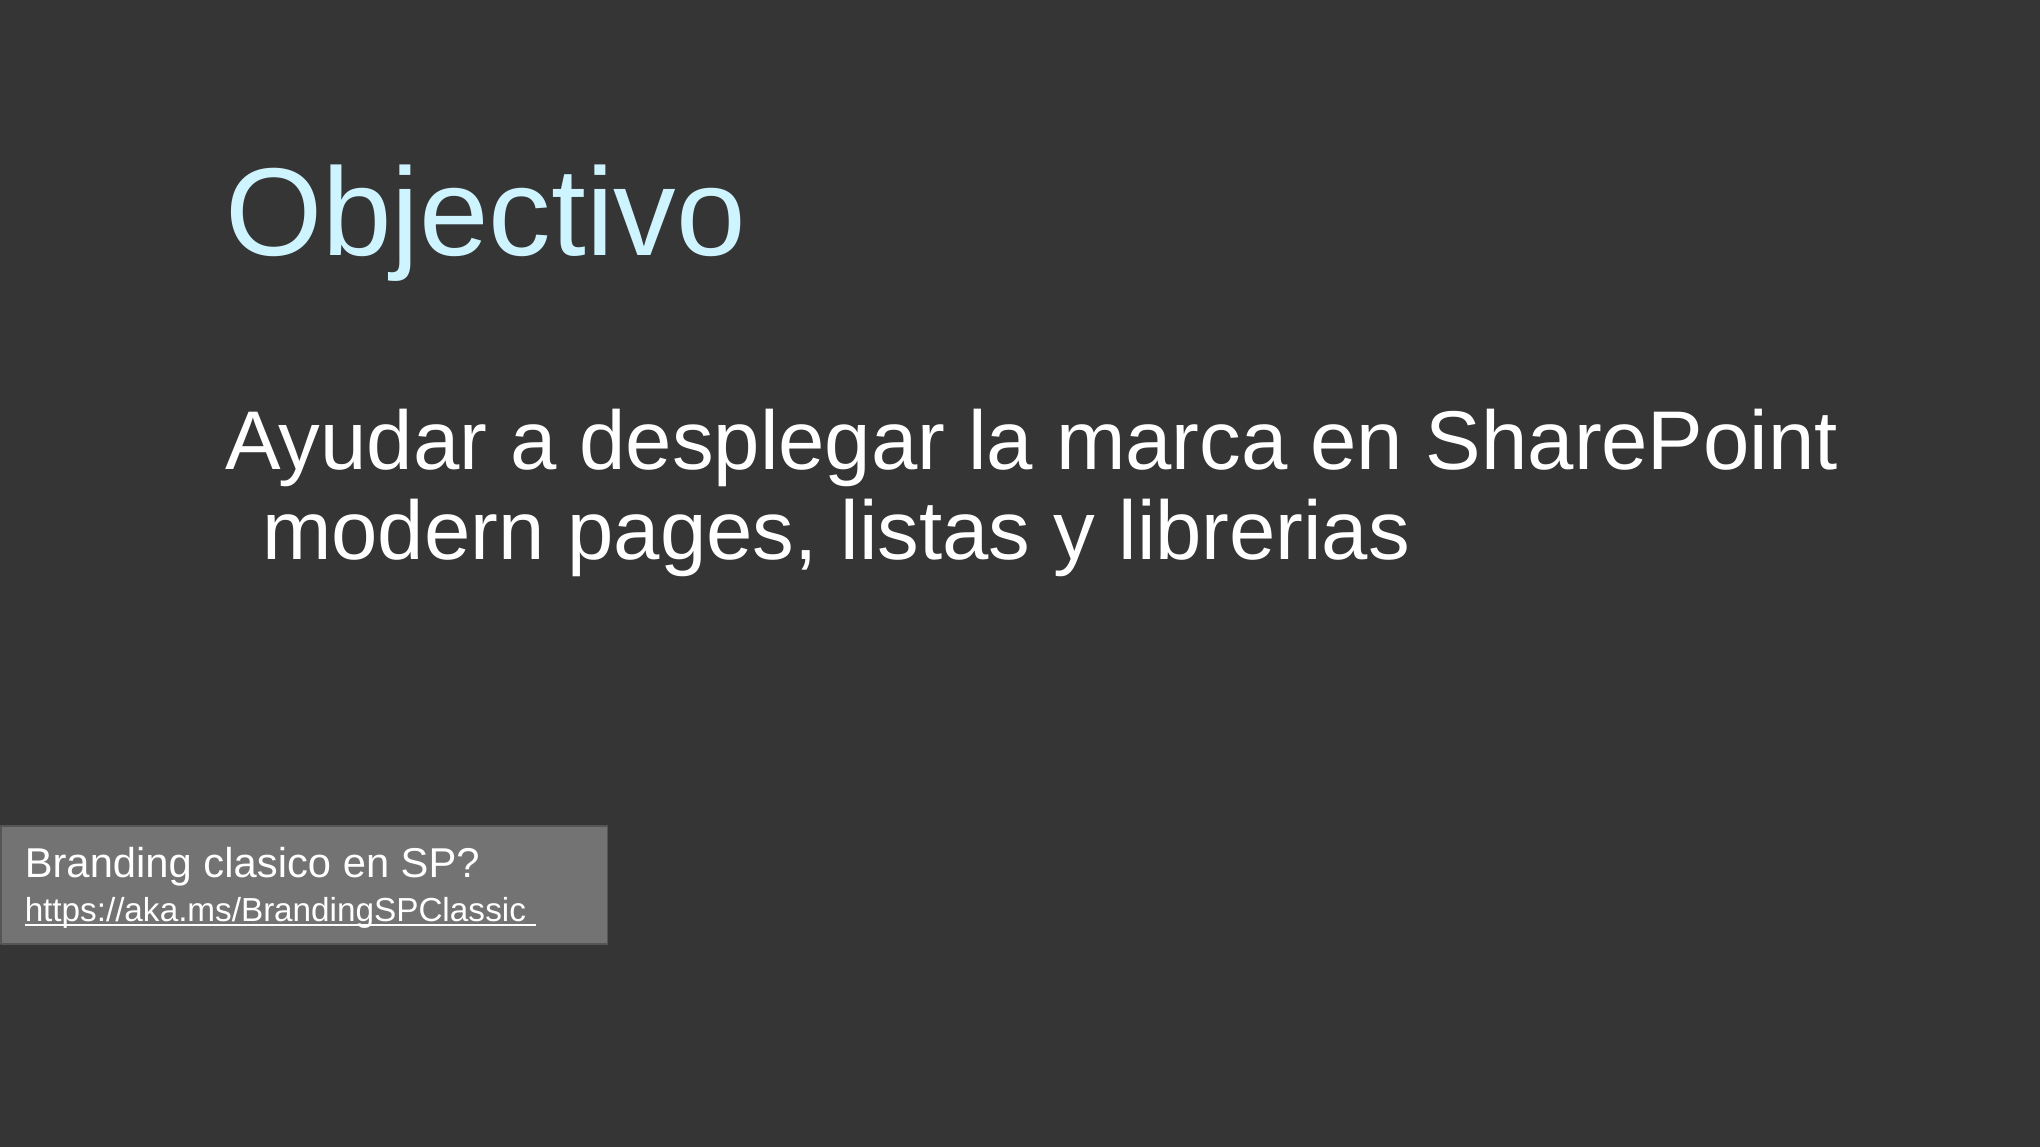

Objectivo

Ayudar a desplegar la marca en SharePoint modern pages, listas y librerias

Branding clasico en SP?
https://aka.ms/BrandingSPClassic